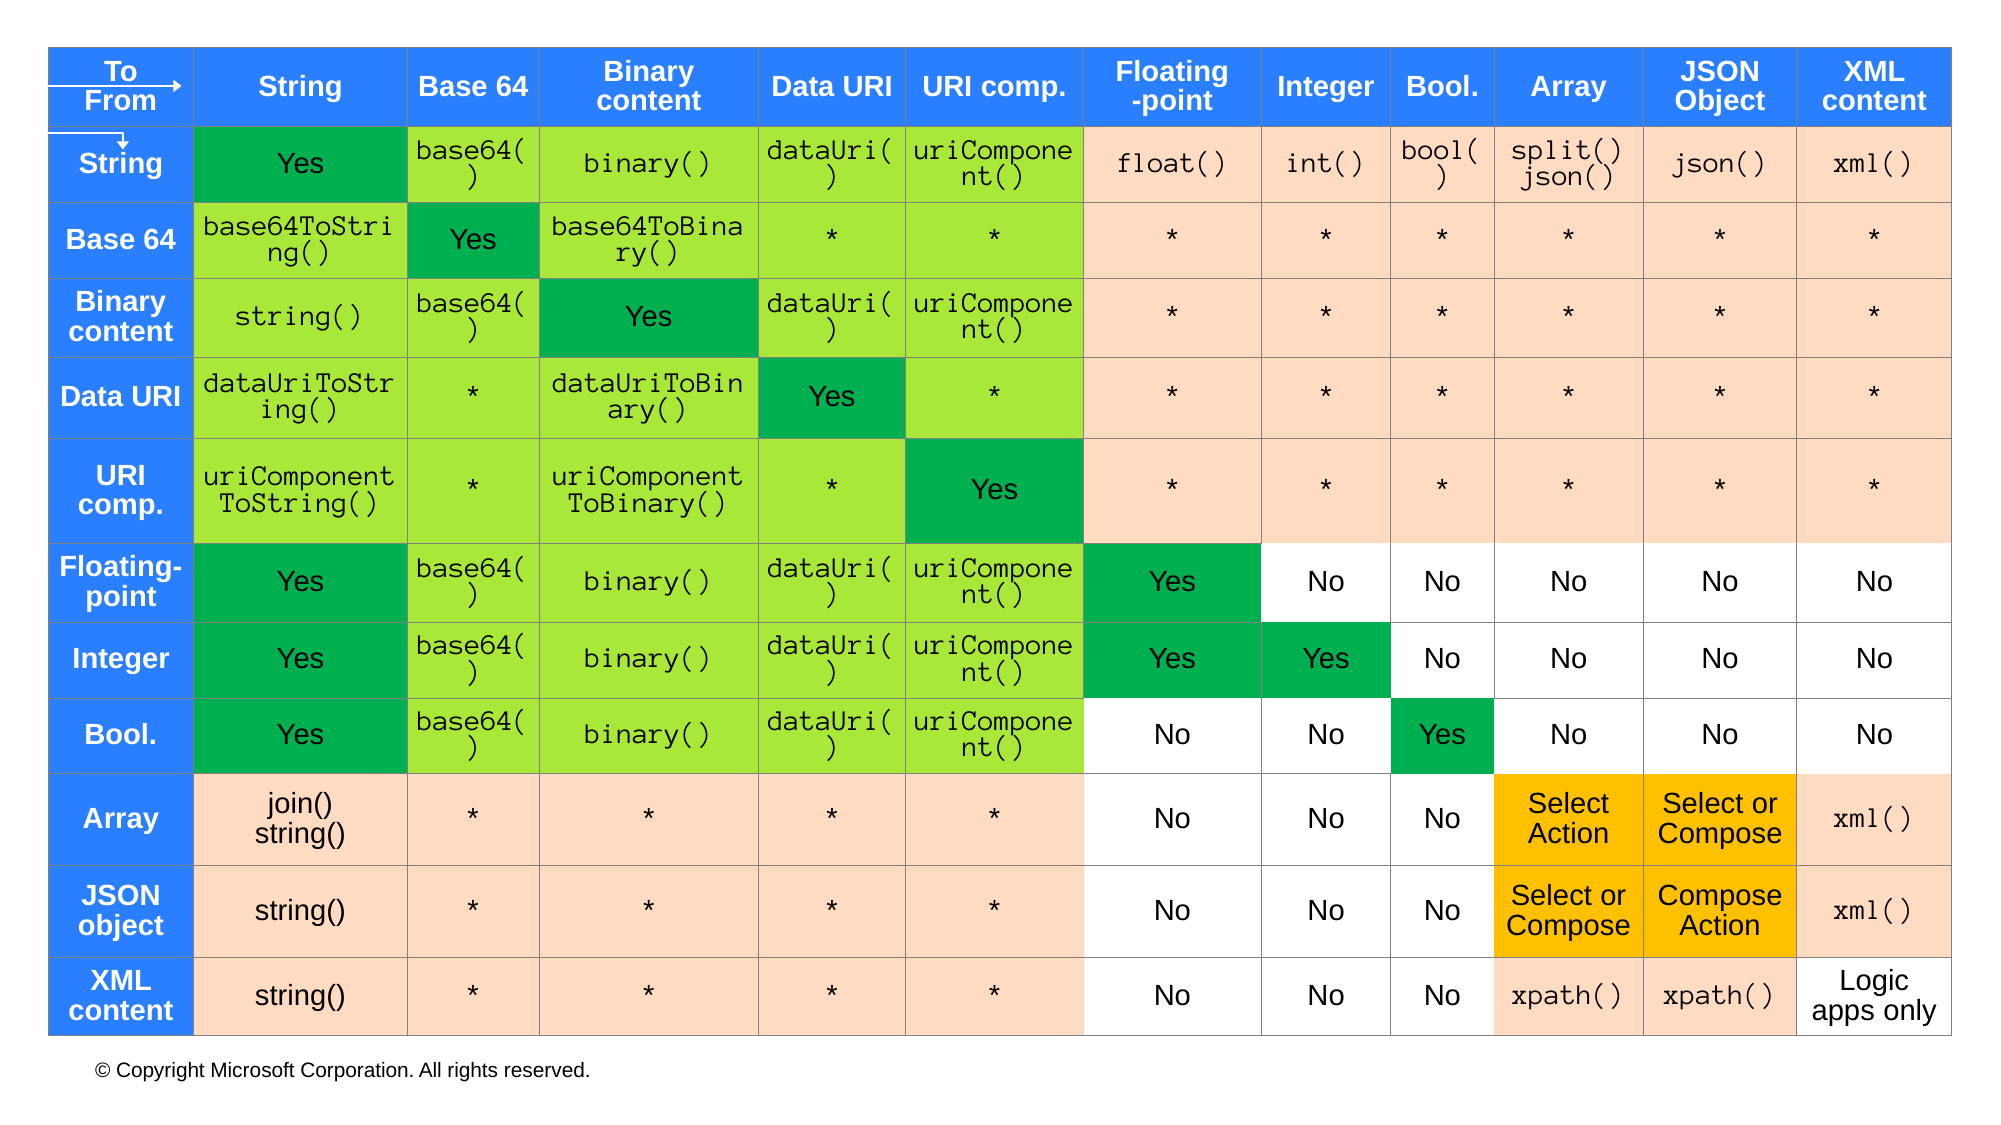

# Types and Behaviors
| To From | String | Base 64 | Binary content | Data URI | URI comp. | Floating -point | Integer | Bool. | Array | JSON Object | XML content |
| --- | --- | --- | --- | --- | --- | --- | --- | --- | --- | --- | --- |
| String | Yes | base64() | binary() | dataUri() | uriComponent() | float() | int() | bool() | split() json() | json() | xml() |
| Base 64 | base64ToString() | Yes | base64ToBinary() | \* | \* | \* | \* | \* | \* | \* | \* |
| Binary content | string() | base64() | Yes | dataUri() | uriComponent() | \* | \* | \* | \* | \* | \* |
| Data URI | dataUriToString() | \* | dataUriToBinary() | Yes | \* | \* | \* | \* | \* | \* | \* |
| URI comp. | uriComponentToString() | \* | uriComponentToBinary() | \* | Yes | \* | \* | \* | \* | \* | \* |
| Floating-point | Yes | base64() | binary() | dataUri() | uriComponent() | Yes | No | No | No | No | No |
| Integer | Yes | base64() | binary() | dataUri() | uriComponent() | Yes | Yes | No | No | No | No |
| Bool. | Yes | base64() | binary() | dataUri() | uriComponent() | No | No | Yes | No | No | No |
| Array | join() string() | \* | \* | \* | \* | No | No | No | Select Action | Select or Compose | xml() |
| JSON object | string() | \* | \* | \* | \* | No | No | No | Select or Compose | Compose Action | xml() |
| XML content | string() | \* | \* | \* | \* | No | No | No | xpath() | xpath() | Logic apps only |